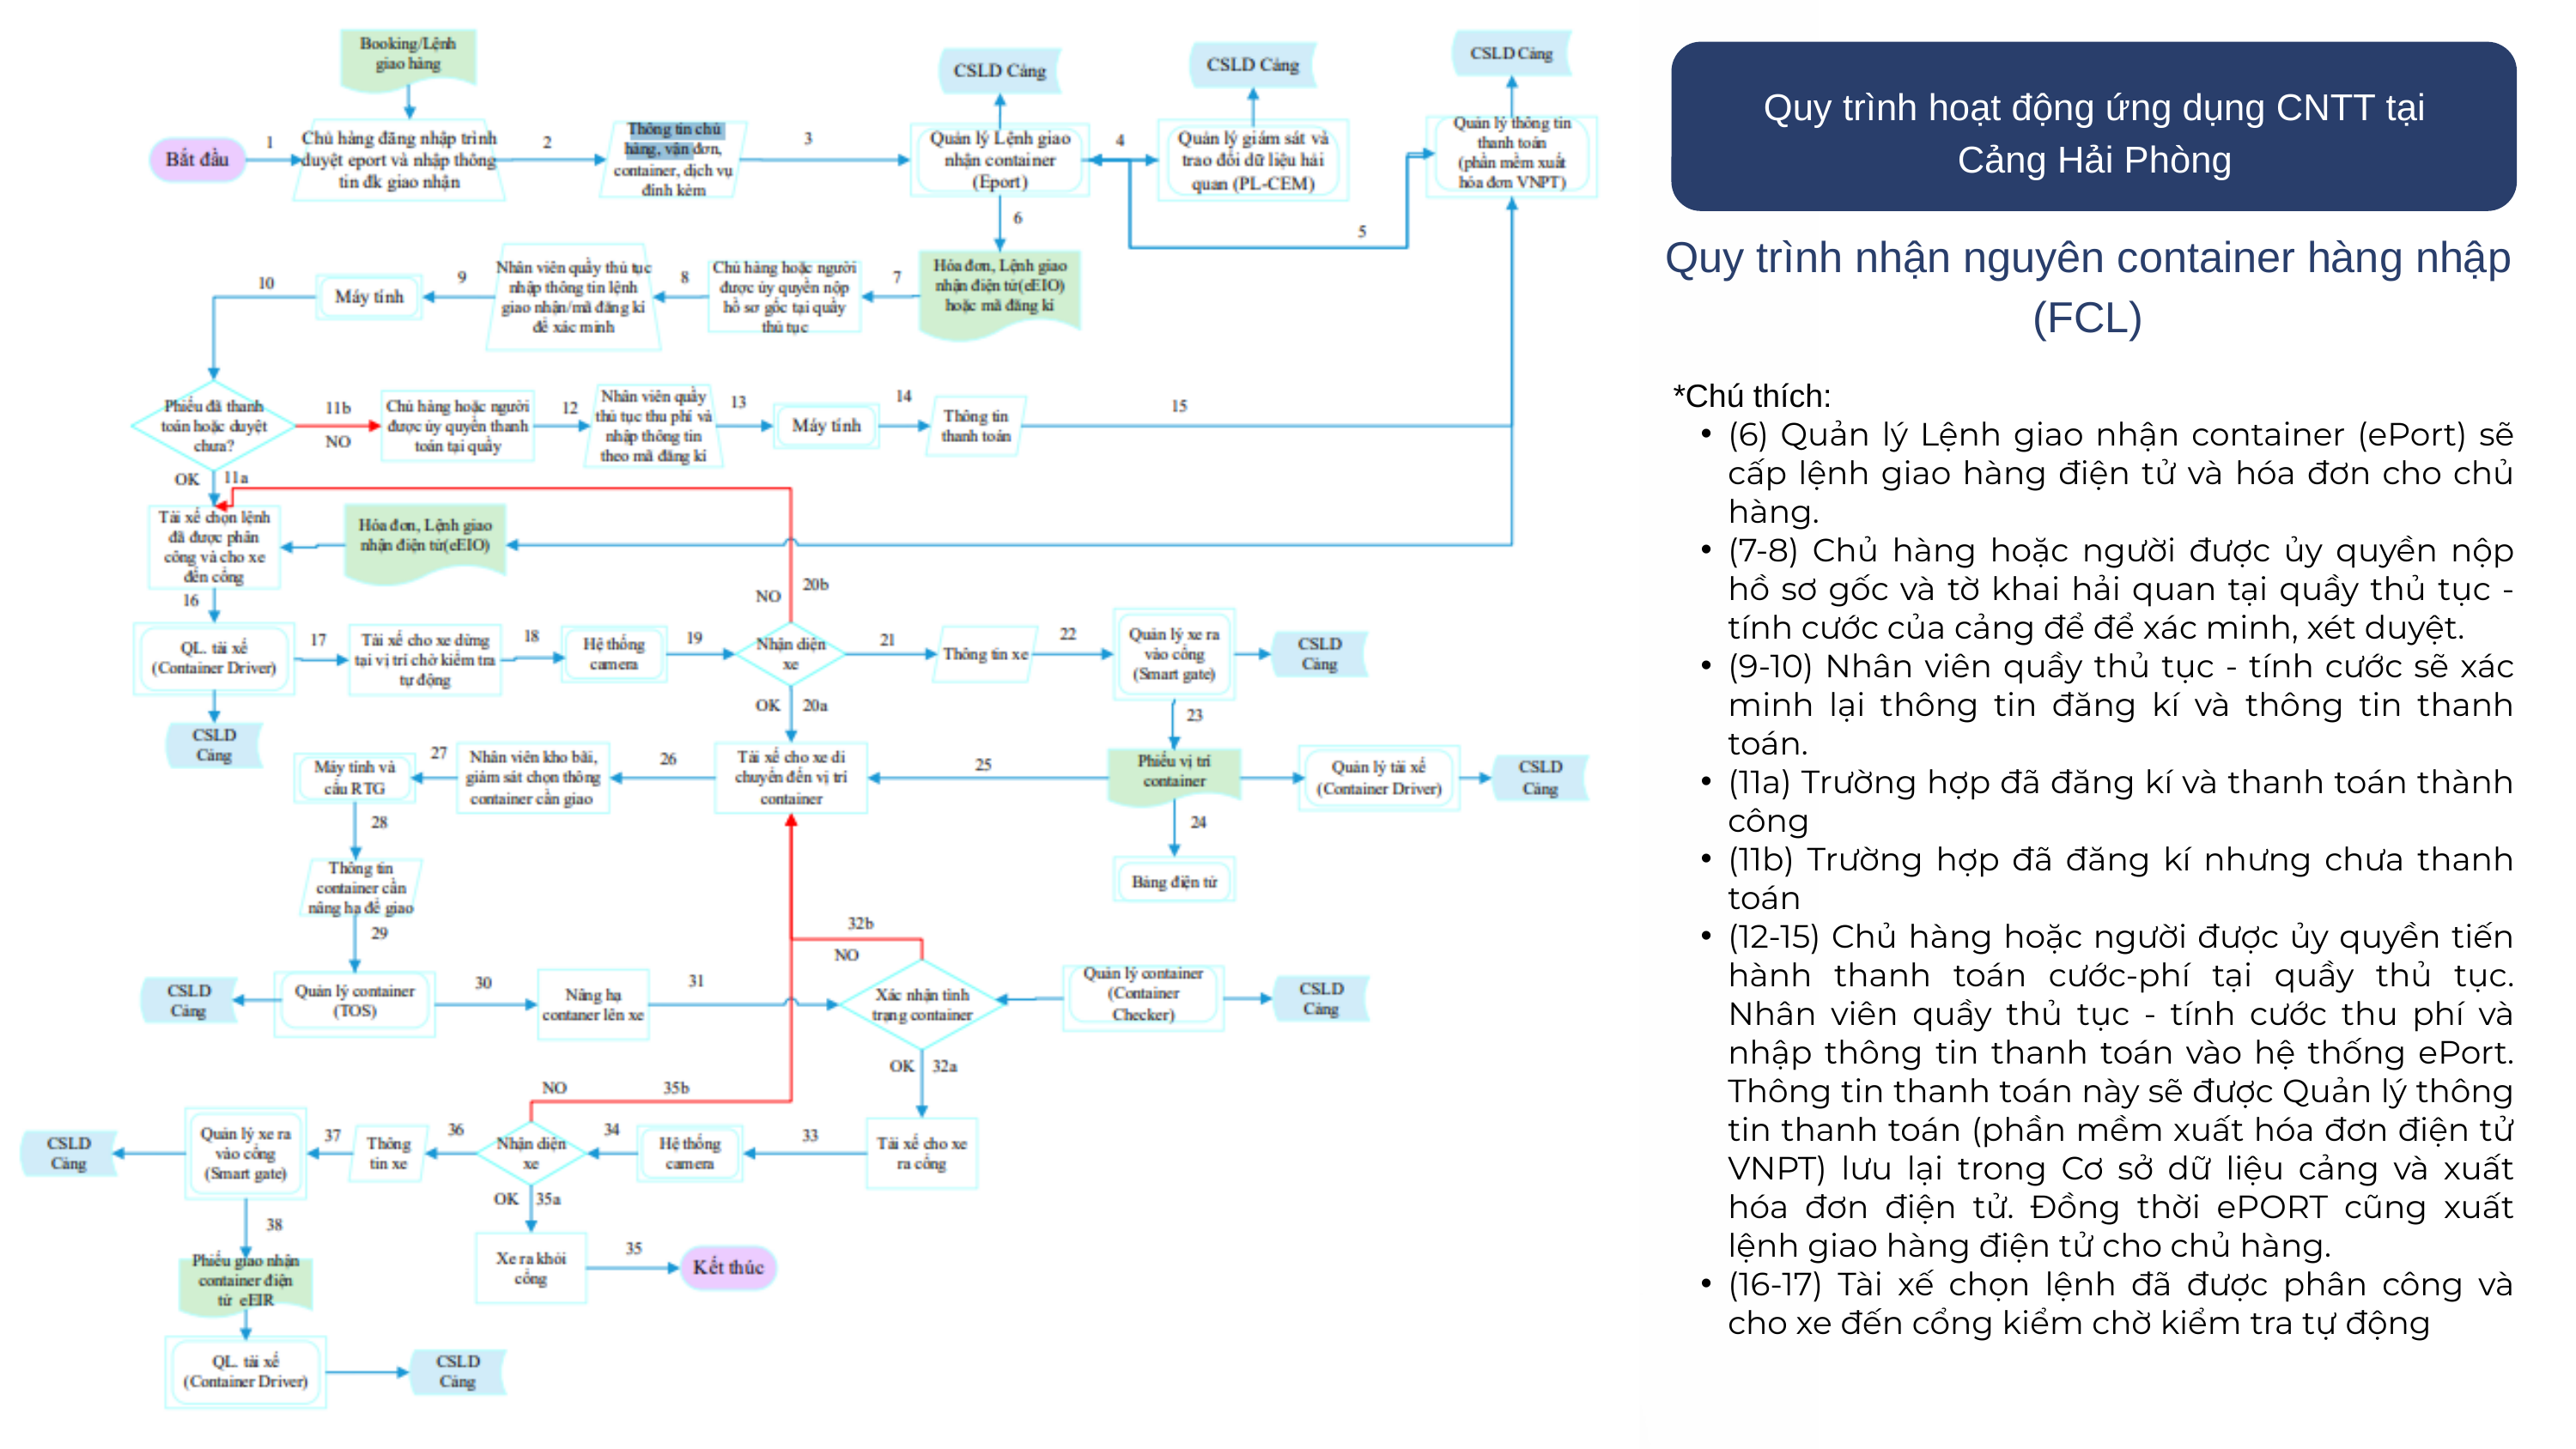

Quy trình hoạt động ứng dụng CNTT tại Cảng Hải Phòng
Quy trình nhận nguyên container hàng nhập (FCL)
*Chú thích:
(6) Quản lý Lệnh giao nhận container (ePort) sẽ cấp lệnh giao hàng điện tử và hóa đơn cho chủ hàng.
(7-8) Chủ hàng hoặc người được ủy quyền nộp hồ sơ gốc và tờ khai hải quan tại quầy thủ tục - tính cước của cảng để để xác minh, xét duyệt.
(9-10) Nhân viên quầy thủ tục - tính cước sẽ xác minh lại thông tin đăng kí và thông tin thanh toán.
(11a) Trường hợp đã đăng kí và thanh toán thành công
(11b) Trường hợp đã đăng kí nhưng chưa thanh toán
(12-15) Chủ hàng hoặc người được ủy quyền tiến hành thanh toán cước-phí tại quầy thủ tục. Nhân viên quầy thủ tục - tính cước thu phí và nhập thông tin thanh toán vào hệ thống ePort. Thông tin thanh toán này sẽ được Quản lý thông tin thanh toán (phần mềm xuất hóa đơn điện tử VNPT) lưu lại trong Cơ sở dữ liệu cảng và xuất hóa đơn điện tử. Đồng thời ePORT cũng xuất lệnh giao hàng điện tử cho chủ hàng.
(16-17) Tài xế chọn lệnh đã được phân công và cho xe đến cổng kiểm chờ kiểm tra tự động